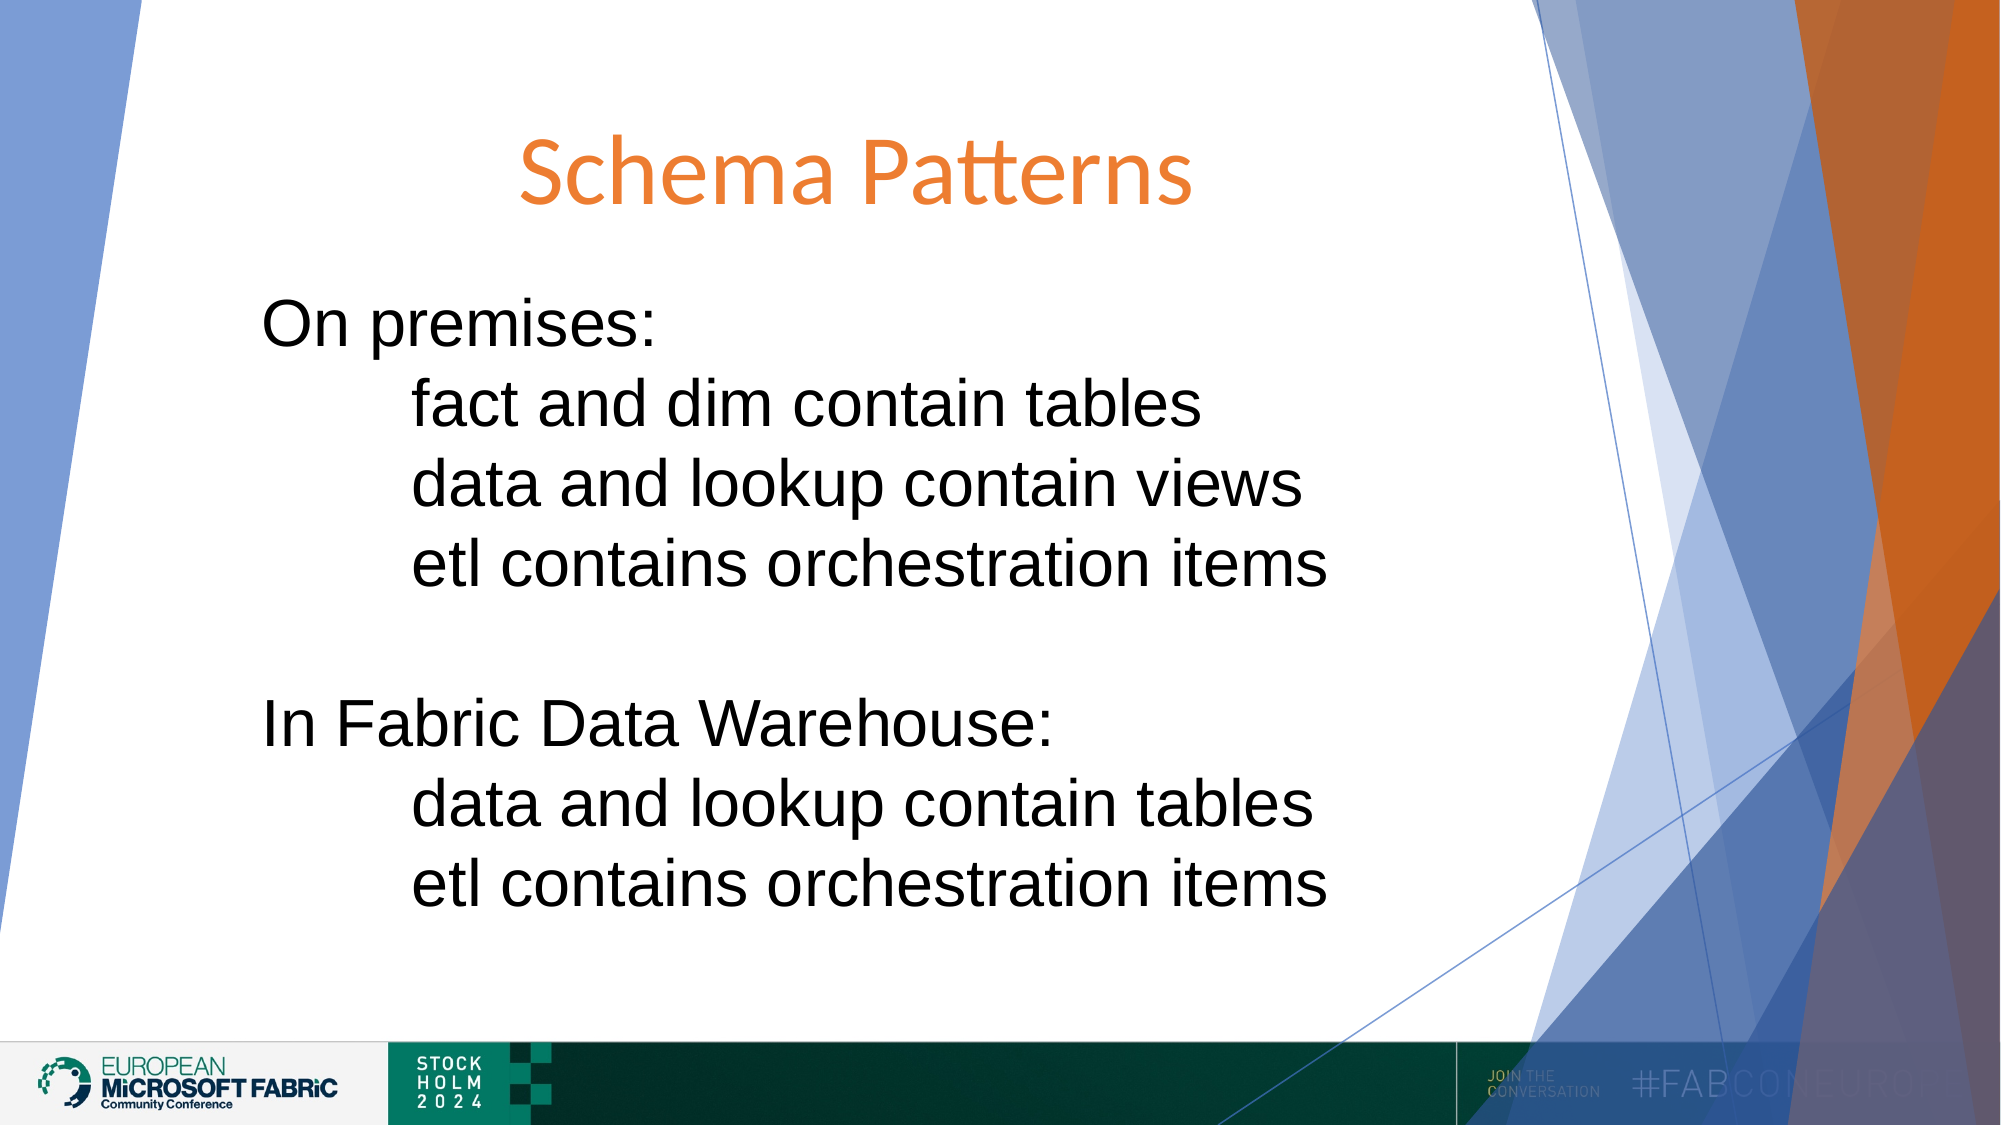

# Schema Patterns
On premises:
	fact and dim contain tables
	data and lookup contain views
	etl contains orchestration items

In Fabric Data Warehouse:
	data and lookup contain tables
	etl contains orchestration items